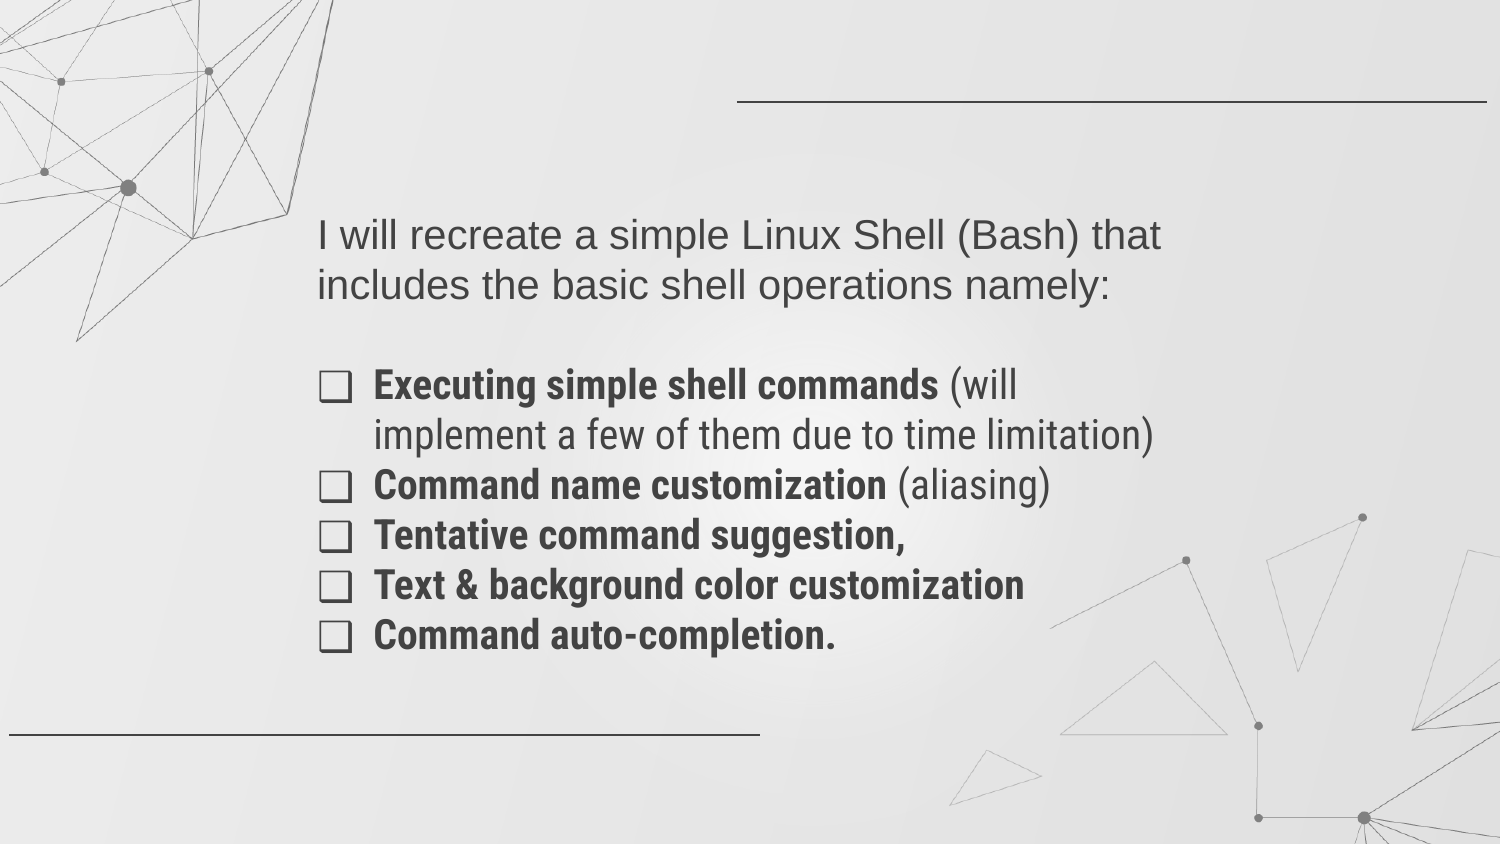

I will recreate a simple Linux Shell (Bash) that includes the basic shell operations namely:

Executing simple shell commands (will implement a few of them due to time limitation)
Command name customization (aliasing)
Tentative command suggestion,
Text & background color customization
Command auto-completion.